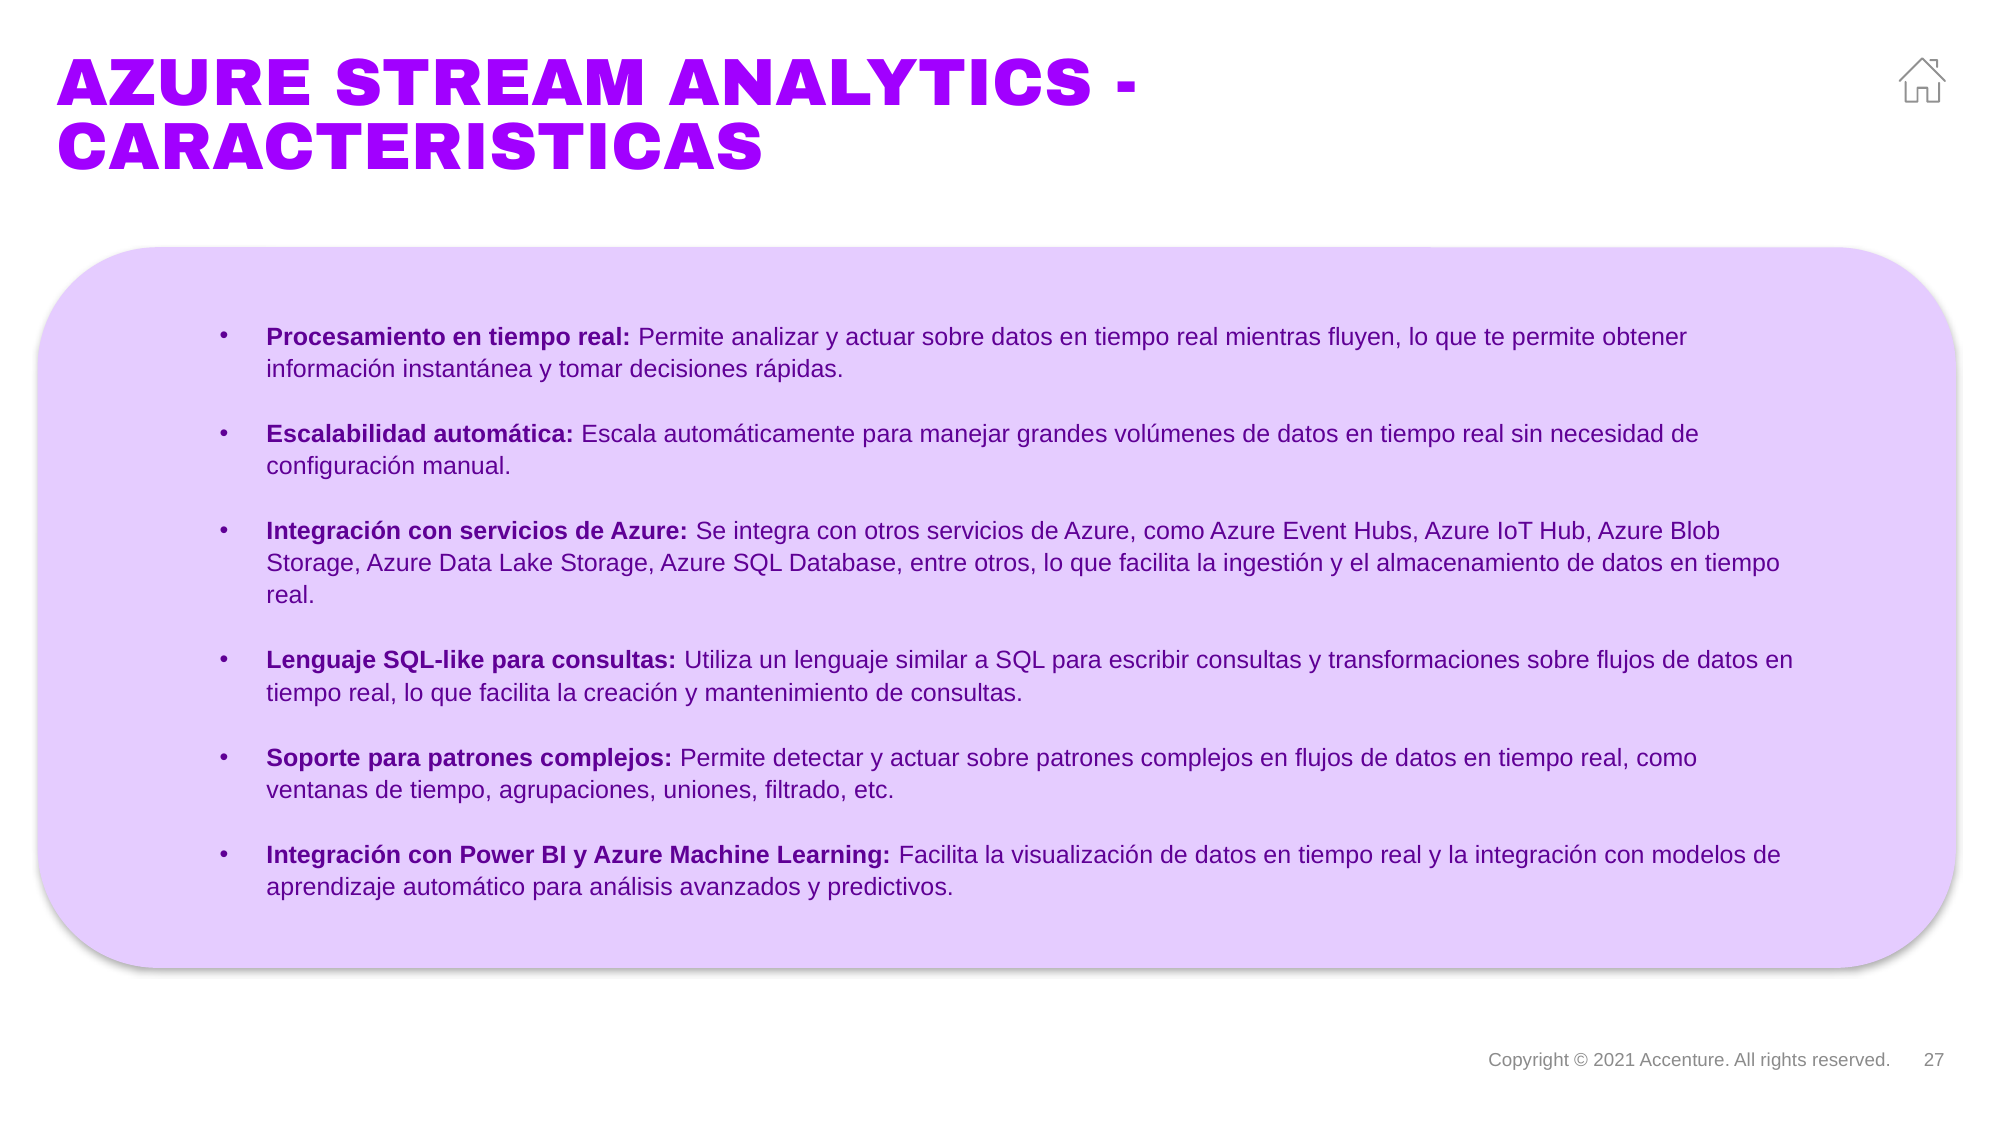

# Azure stream analytics - caracteristicas

Procesamiento en tiempo real: Permite analizar y actuar sobre datos en tiempo real mientras fluyen, lo que te permite obtener información instantánea y tomar decisiones rápidas.
Escalabilidad automática: Escala automáticamente para manejar grandes volúmenes de datos en tiempo real sin necesidad de configuración manual.
Integración con servicios de Azure: Se integra con otros servicios de Azure, como Azure Event Hubs, Azure IoT Hub, Azure Blob Storage, Azure Data Lake Storage, Azure SQL Database, entre otros, lo que facilita la ingestión y el almacenamiento de datos en tiempo real.
Lenguaje SQL-like para consultas: Utiliza un lenguaje similar a SQL para escribir consultas y transformaciones sobre flujos de datos en tiempo real, lo que facilita la creación y mantenimiento de consultas.
Soporte para patrones complejos: Permite detectar y actuar sobre patrones complejos en flujos de datos en tiempo real, como ventanas de tiempo, agrupaciones, uniones, filtrado, etc.
Integración con Power BI y Azure Machine Learning: Facilita la visualización de datos en tiempo real y la integración con modelos de aprendizaje automático para análisis avanzados y predictivos.

Copyright © 2021 Accenture. All rights reserved.
27